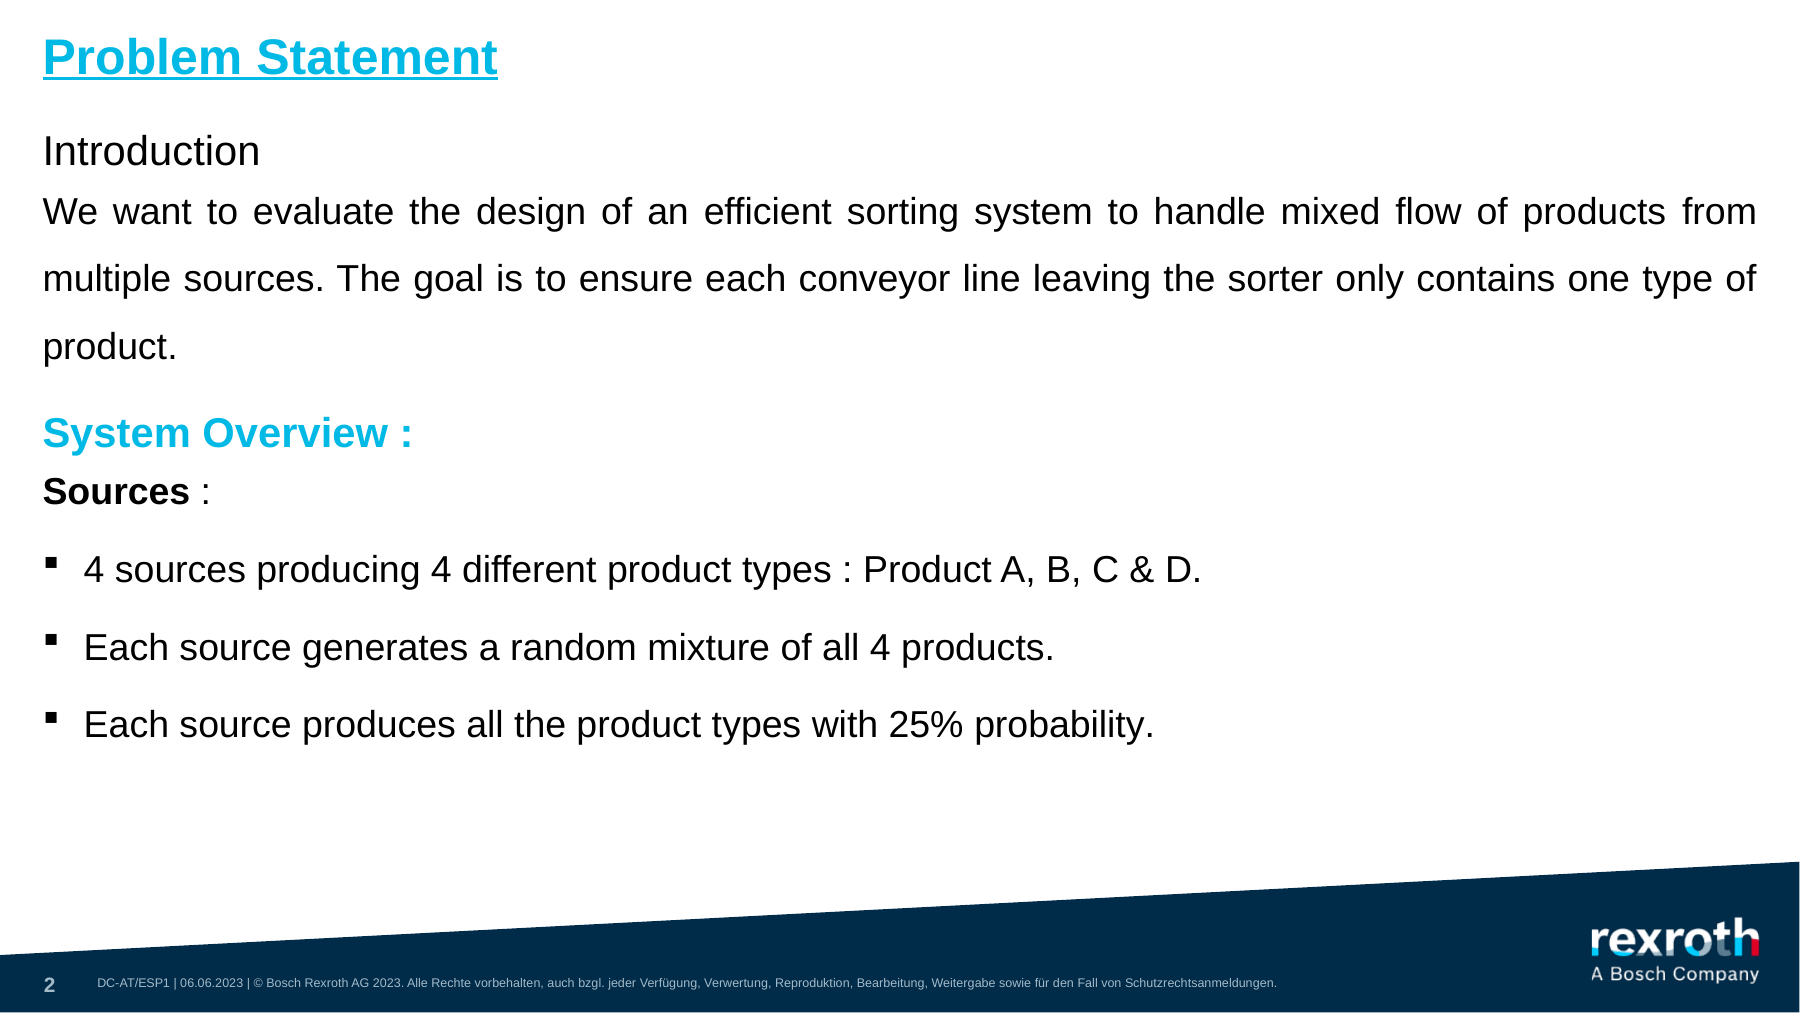

Problem Statement
Introduction
We want to evaluate the design of an efficient sorting system to handle mixed flow of products from multiple sources. The goal is to ensure each conveyor line leaving the sorter only contains one type of product.
System Overview :
Sources :
4 sources producing 4 different product types : Product A, B, C & D.
Each source generates a random mixture of all 4 products.
Each source produces all the product types with 25% probability.

2